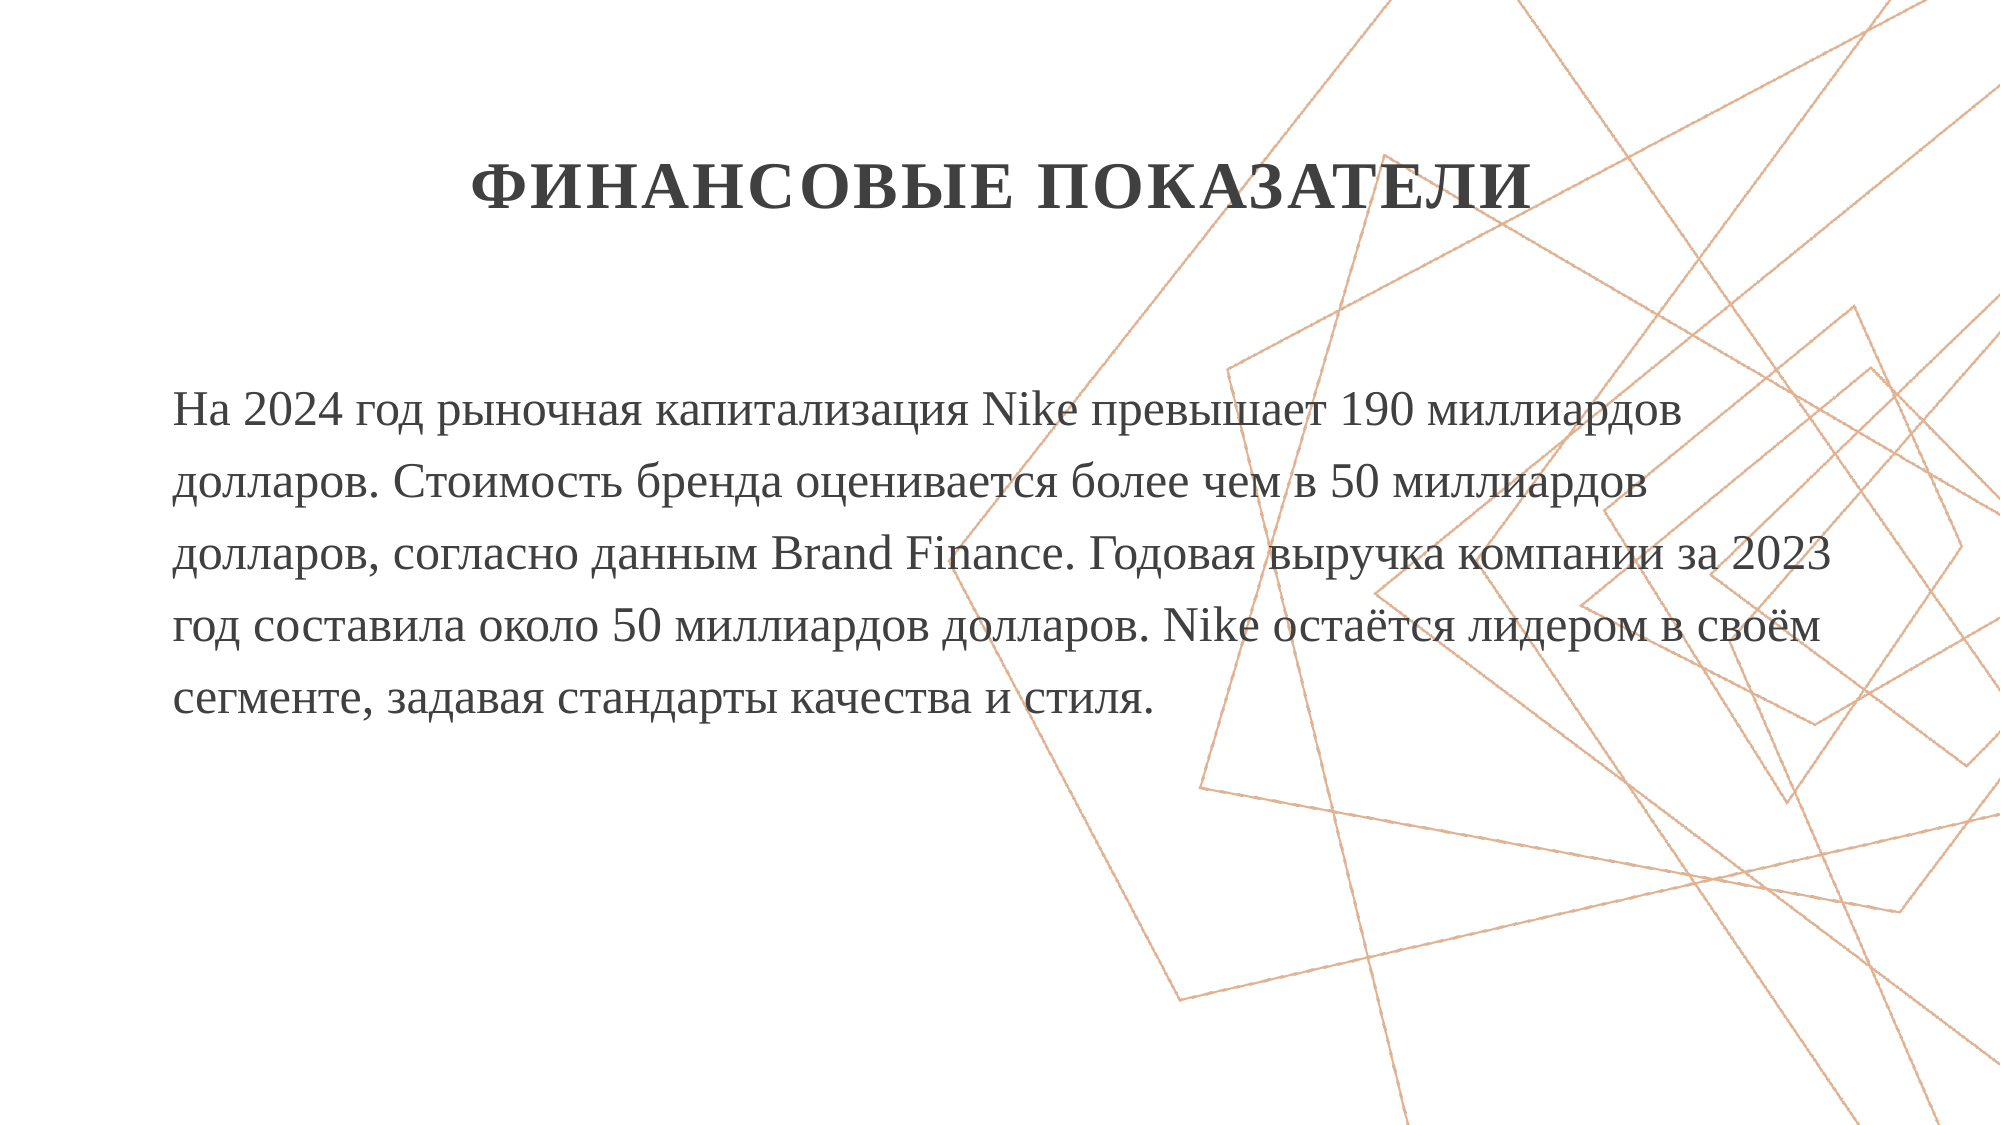

# Финансовые показатели
На 2024 год рыночная капитализация Nike превышает 190 миллиардов долларов. Стоимость бренда оценивается более чем в 50 миллиардов долларов, согласно данным Brand Finance. Годовая выручка компании за 2023 год составила около 50 миллиардов долларов. Nike остаётся лидером в своём сегменте, задавая стандарты качества и стиля.